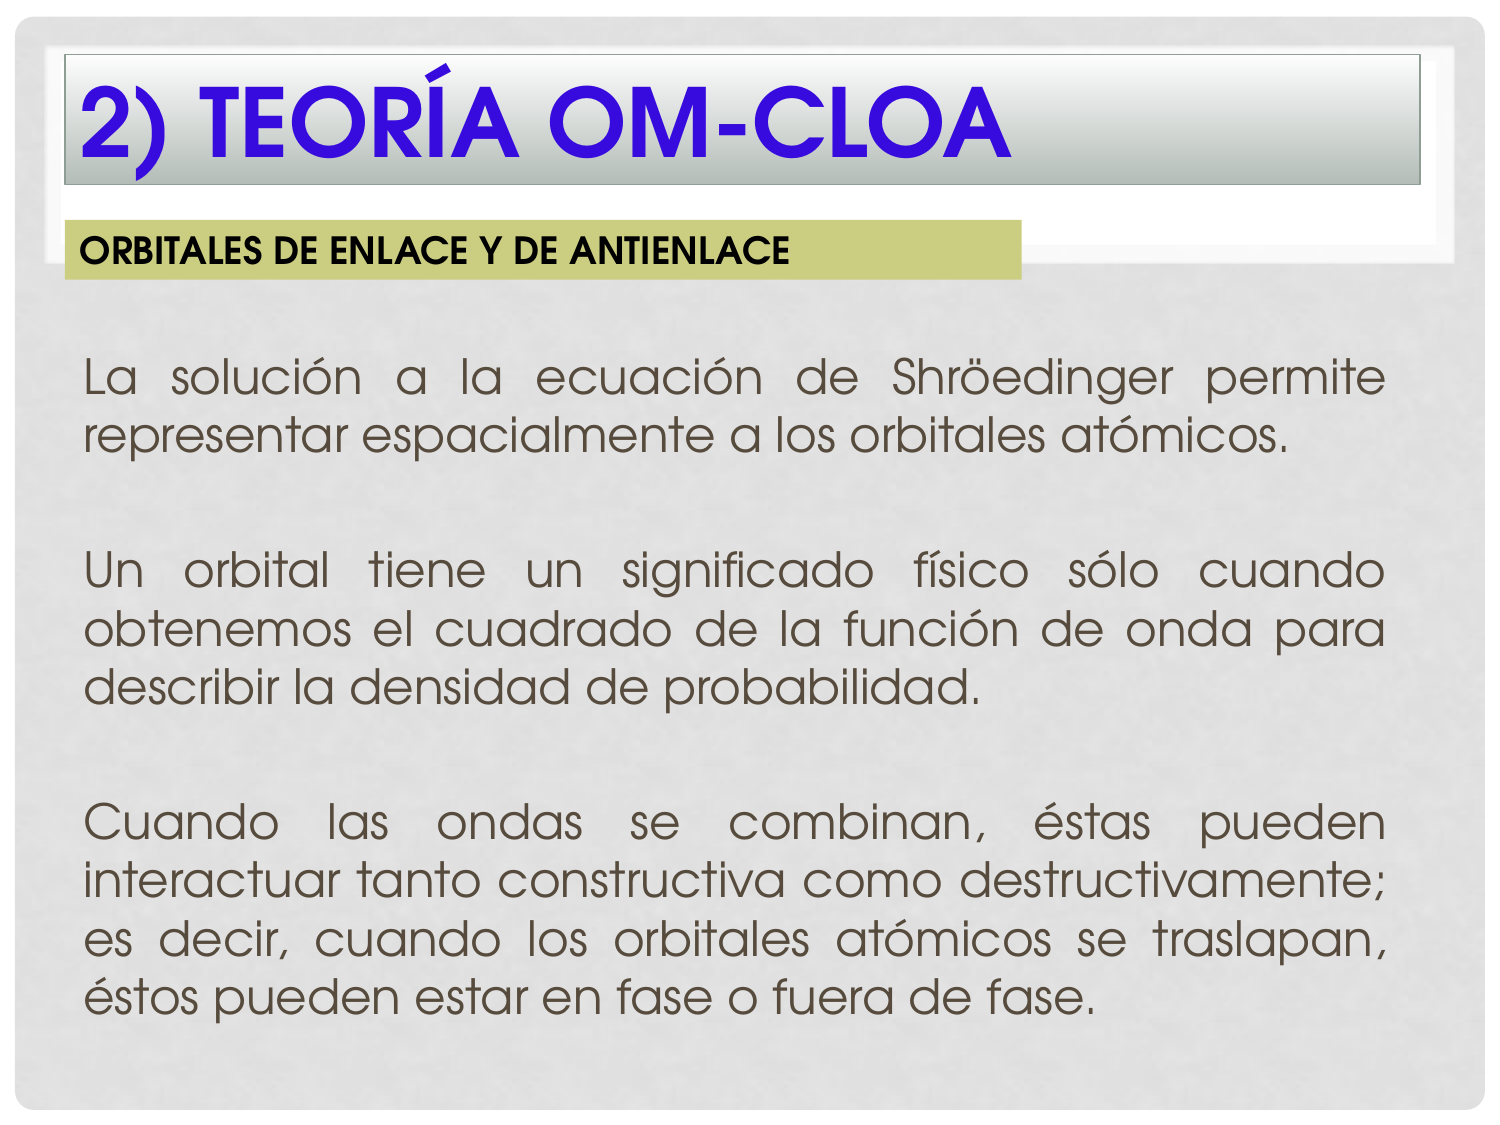

2) Teoría Om-cloa
#
ORBITALES DE ENLACE Y DE ANTIENLACE
La solución a la ecuación de Shröedinger permite representar espacialmente a los orbitales atómicos.

Un orbital tiene un significado físico sólo cuando obtenemos el cuadrado de la función de onda para describir la densidad de probabilidad.

Cuando las ondas se combinan, éstas pueden interactuar tanto constructiva como destructivamente; es decir, cuando los orbitales atómicos se traslapan, éstos pueden estar en fase o fuera de fase.